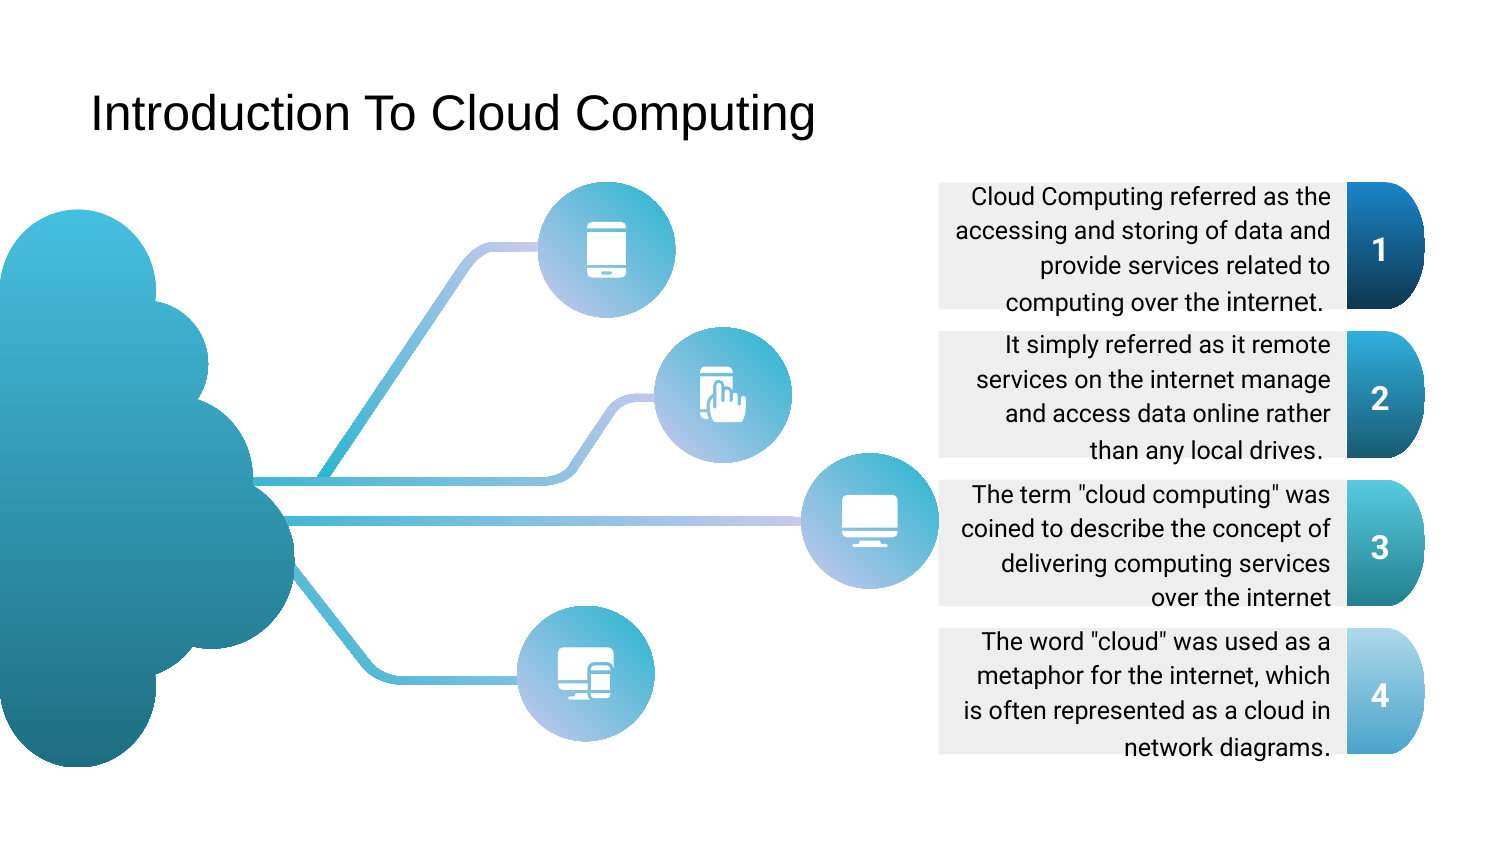

# Introduction To Cloud Computing

1

Cloud Computing referred as the accessing and storing of data and provide services related to computing over the internet.

It simply referred as it remote services on the internet manage and access data online rather than any local drives.
2

The term "cloud computing" was coined to describe the concept of delivering computing services over the internet
3

4
The word "cloud" was used as a metaphor for the internet, which is often represented as a cloud in network diagrams.